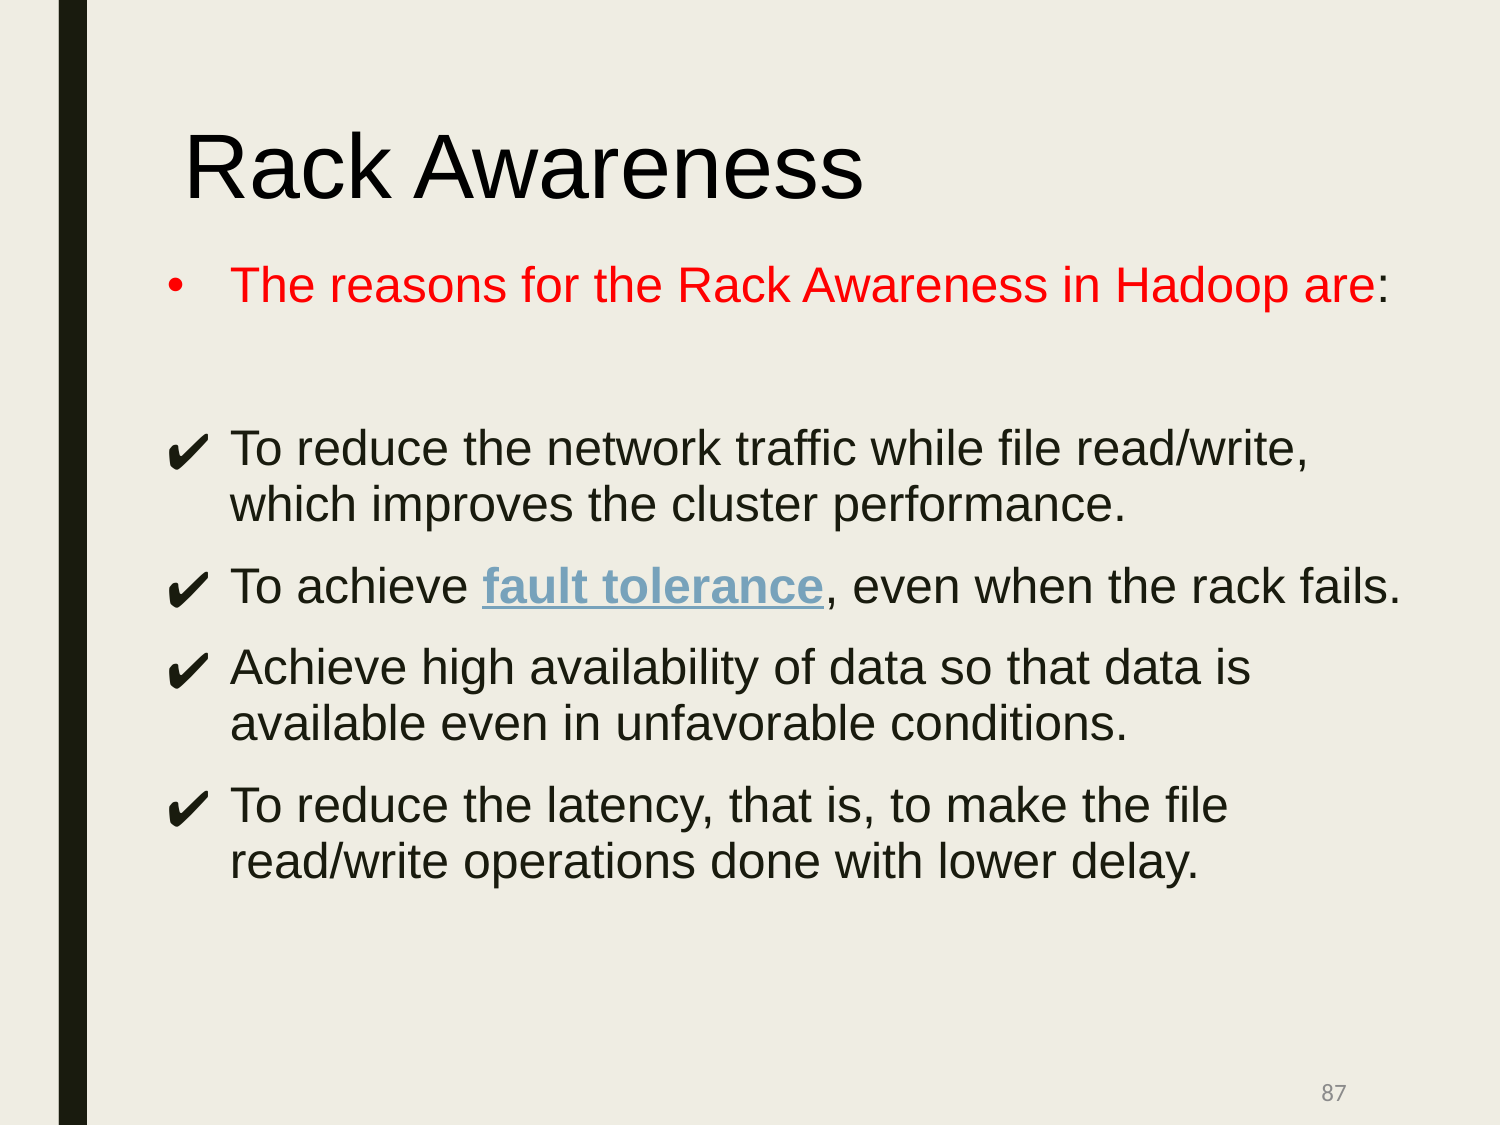

# Rack Awareness
The reasons for the Rack Awareness in Hadoop are:

To reduce the network traffic while file read/write, which improves the cluster performance.
To achieve fault tolerance, even when the rack fails.
Achieve high availability of data so that data is available even in unfavorable conditions.
To reduce the latency, that is, to make the file read/write operations done with lower delay.

87